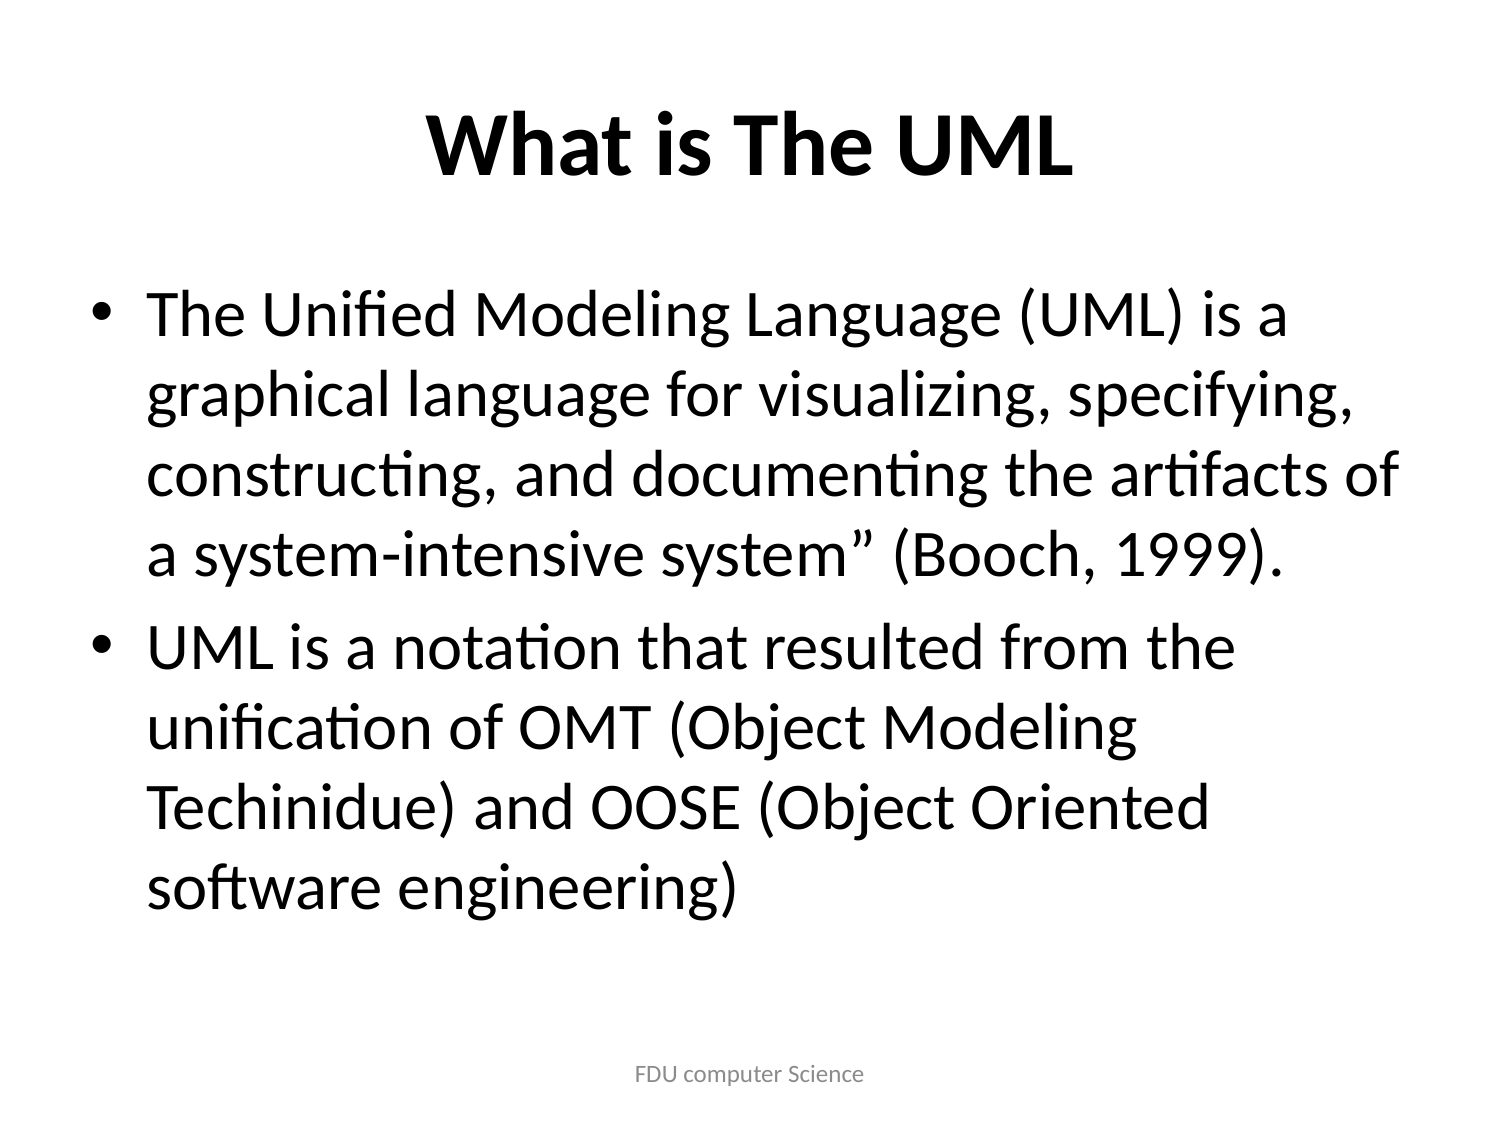

# What is The UML
The Unified Modeling Language (UML) is a graphical language for visualizing, specifying, constructing, and documenting the artifacts of a system-intensive system” (Booch, 1999).
UML is a notation that resulted from the unification of OMT (Object Modeling Techinidue) and OOSE (Object Oriented software engineering)
FDU computer Science